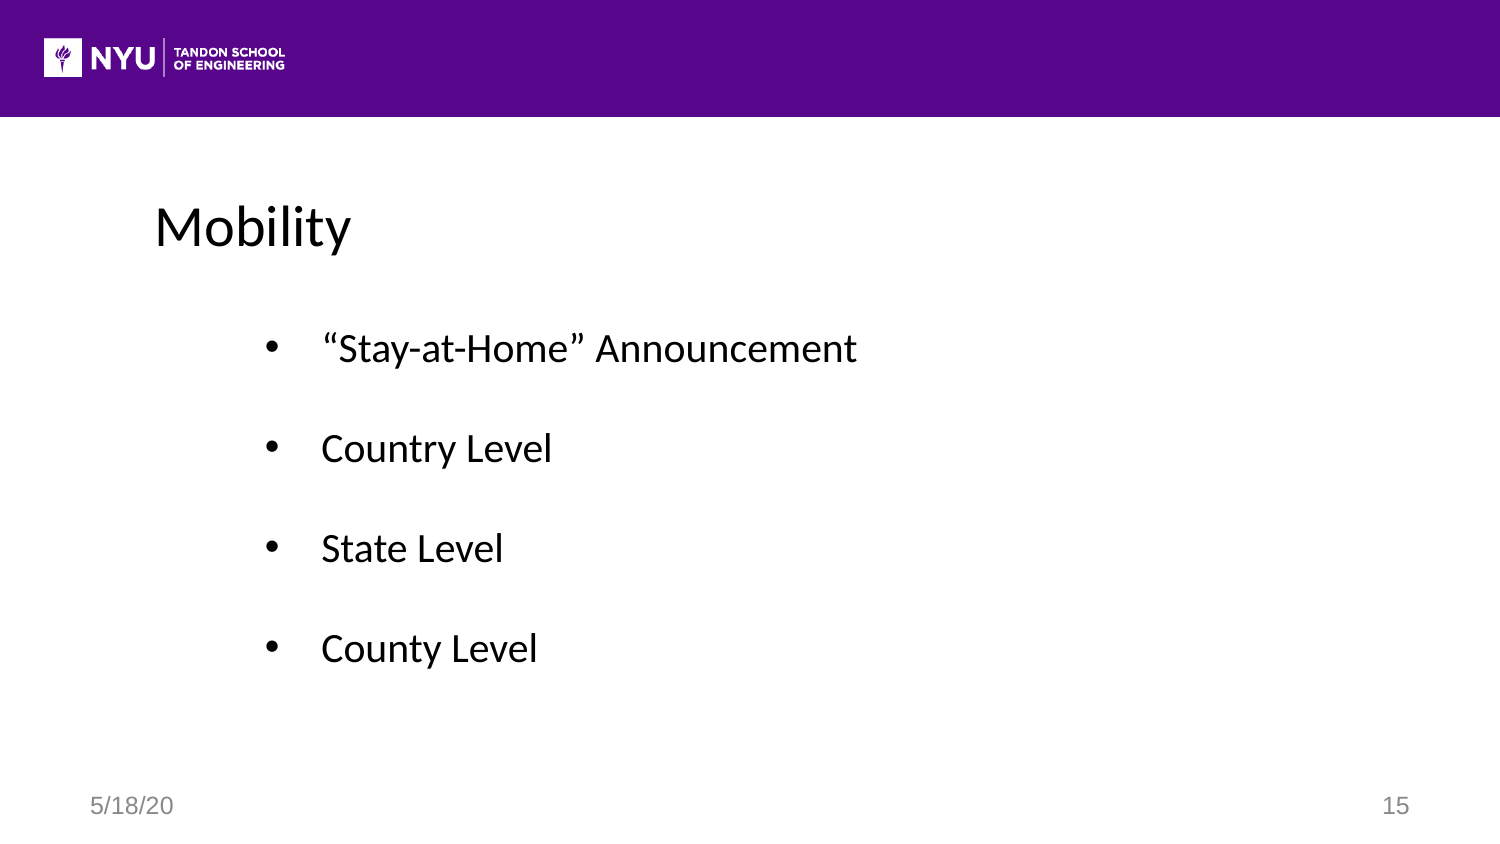

Mobility
“Stay-at-Home” Announcement

Country Level

State Level

County Level
5/18/20
15